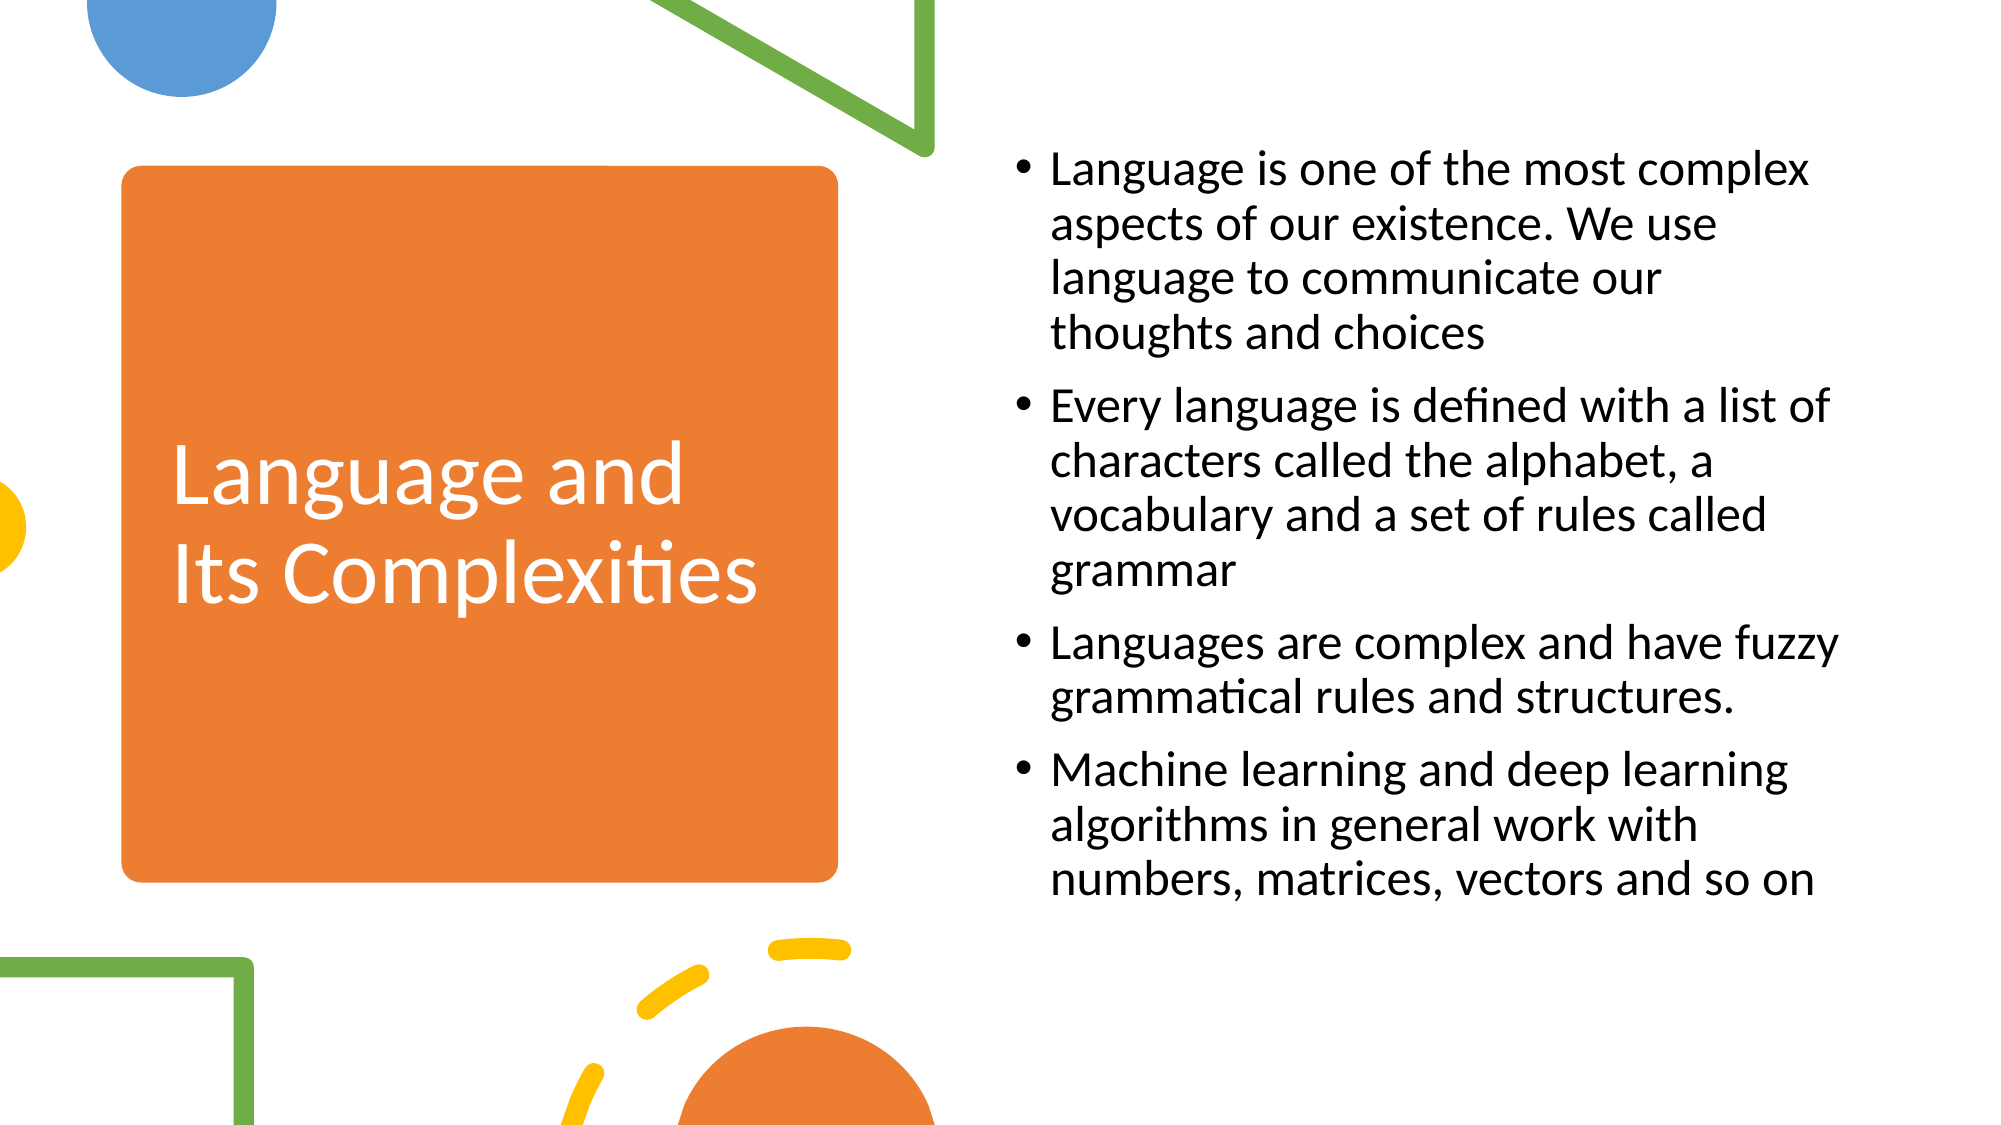

Language is one of the most complex aspects of our existence. We use language to communicate our thoughts and choices
Every language is defined with a list of characters called the alphabet, a vocabulary and a set of rules called grammar
Languages are complex and have fuzzy grammatical rules and structures.
Machine learning and deep learning algorithms in general work with numbers, matrices, vectors and so on

# Language and Its Complexities